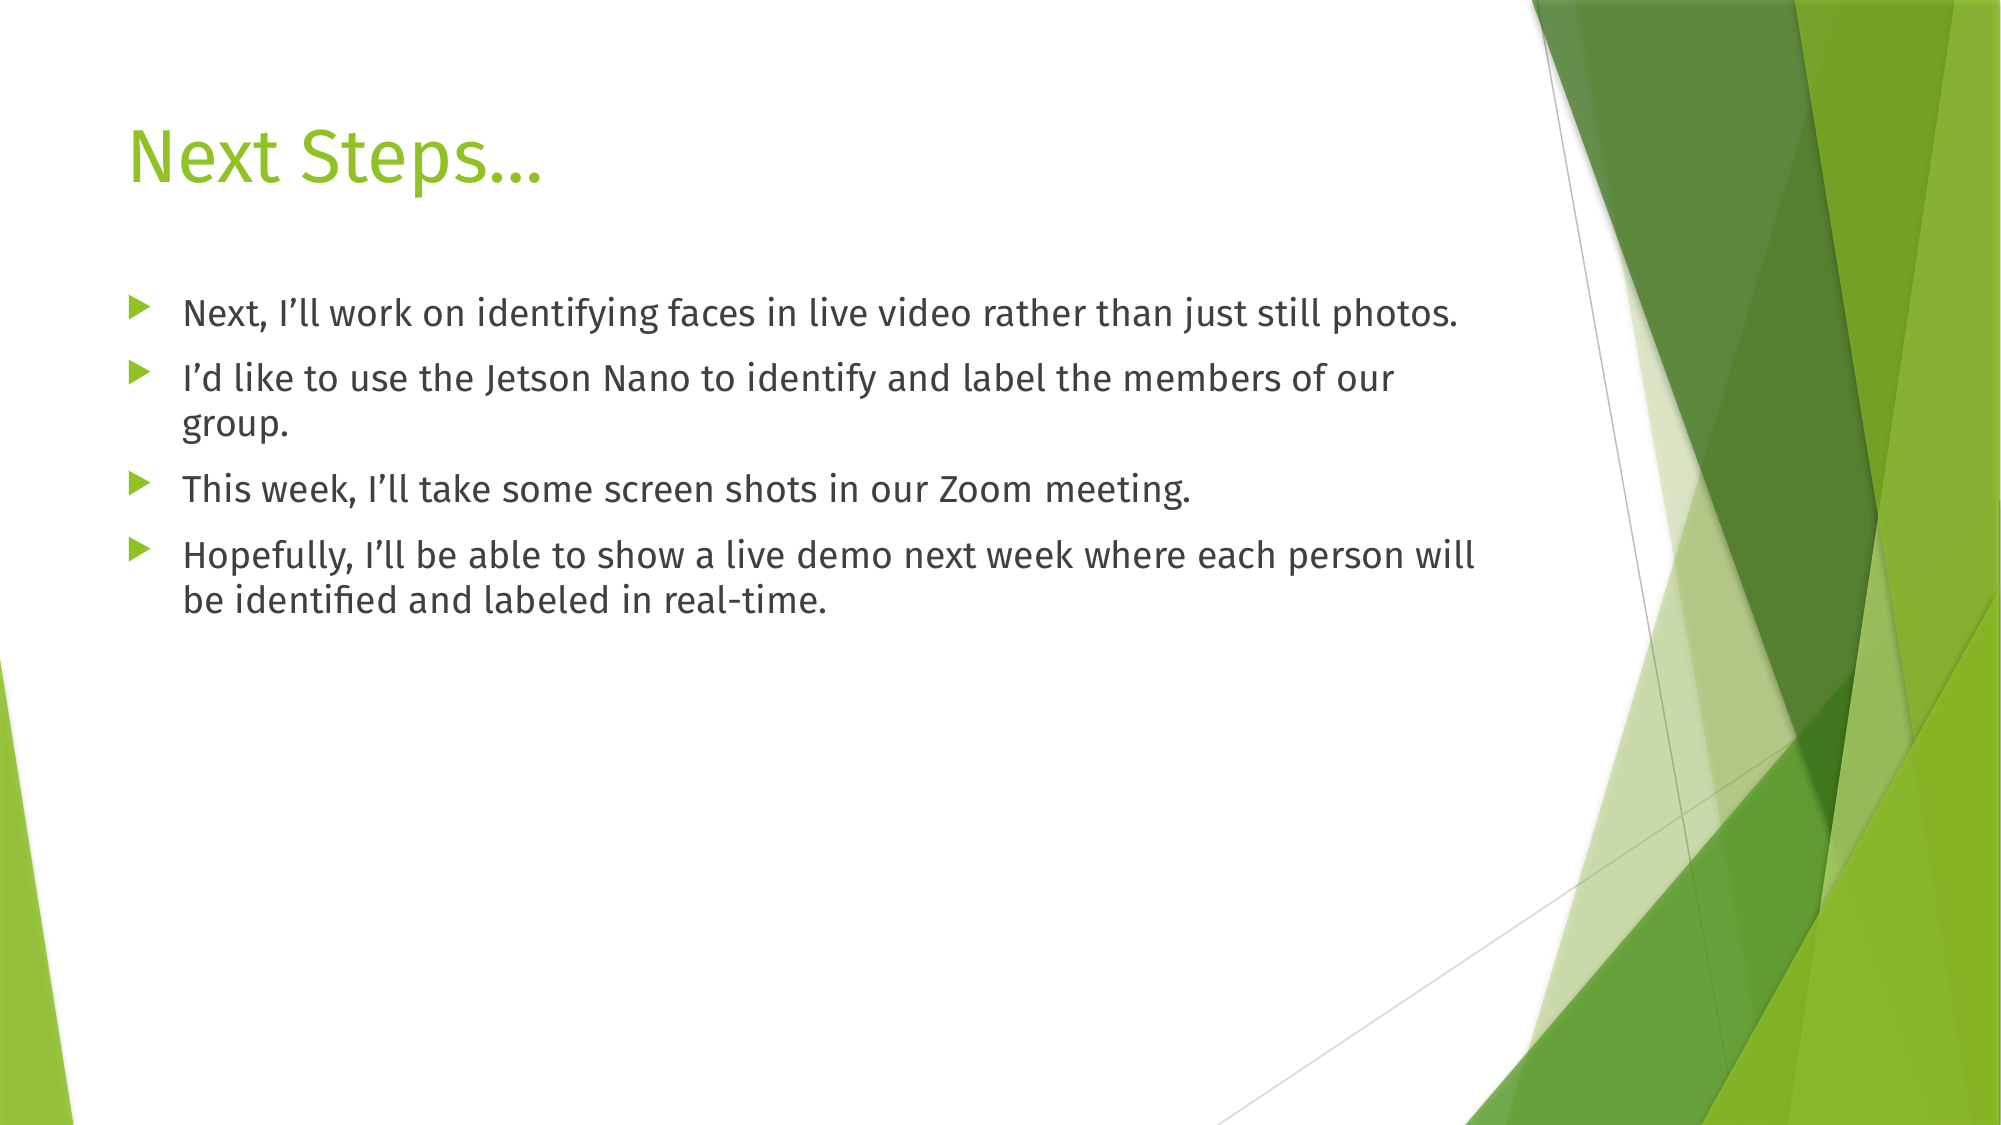

# Next Steps…
Next, I’ll work on identifying faces in live video rather than just still photos.
I’d like to use the Jetson Nano to identify and label the members of our group.
This week, I’ll take some screen shots in our Zoom meeting.
Hopefully, I’ll be able to show a live demo next week where each person will be identified and labeled in real-time.